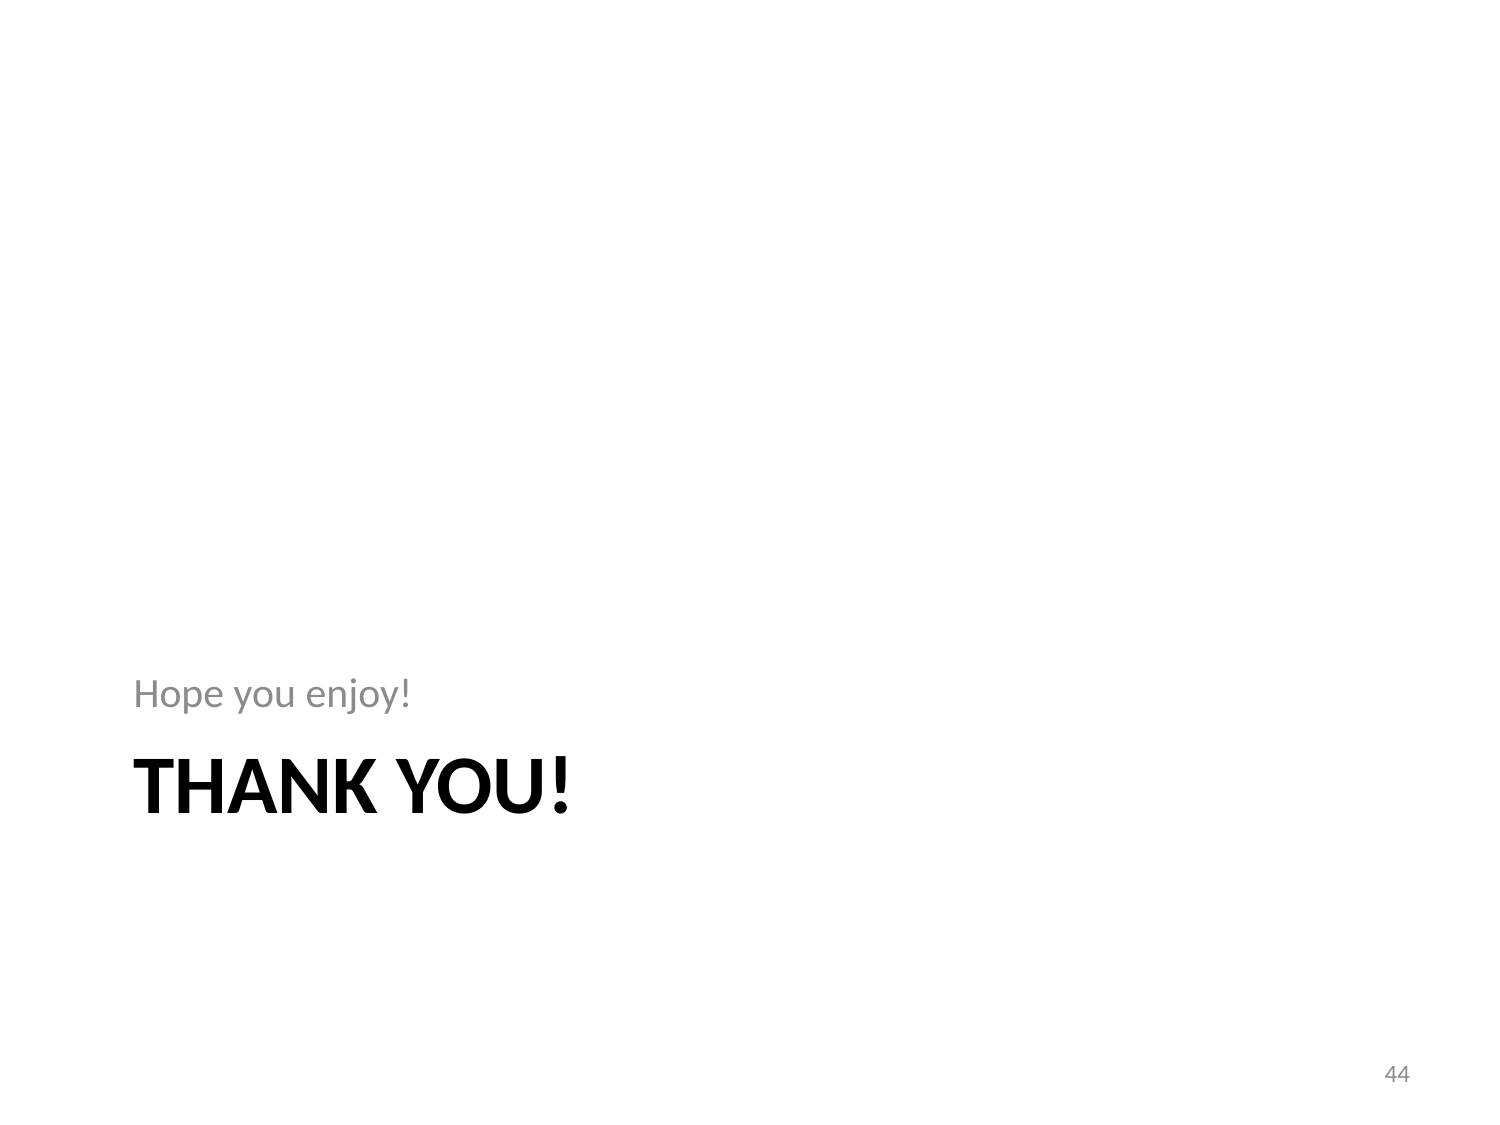

Hope you enjoy!
# Thank you!
44